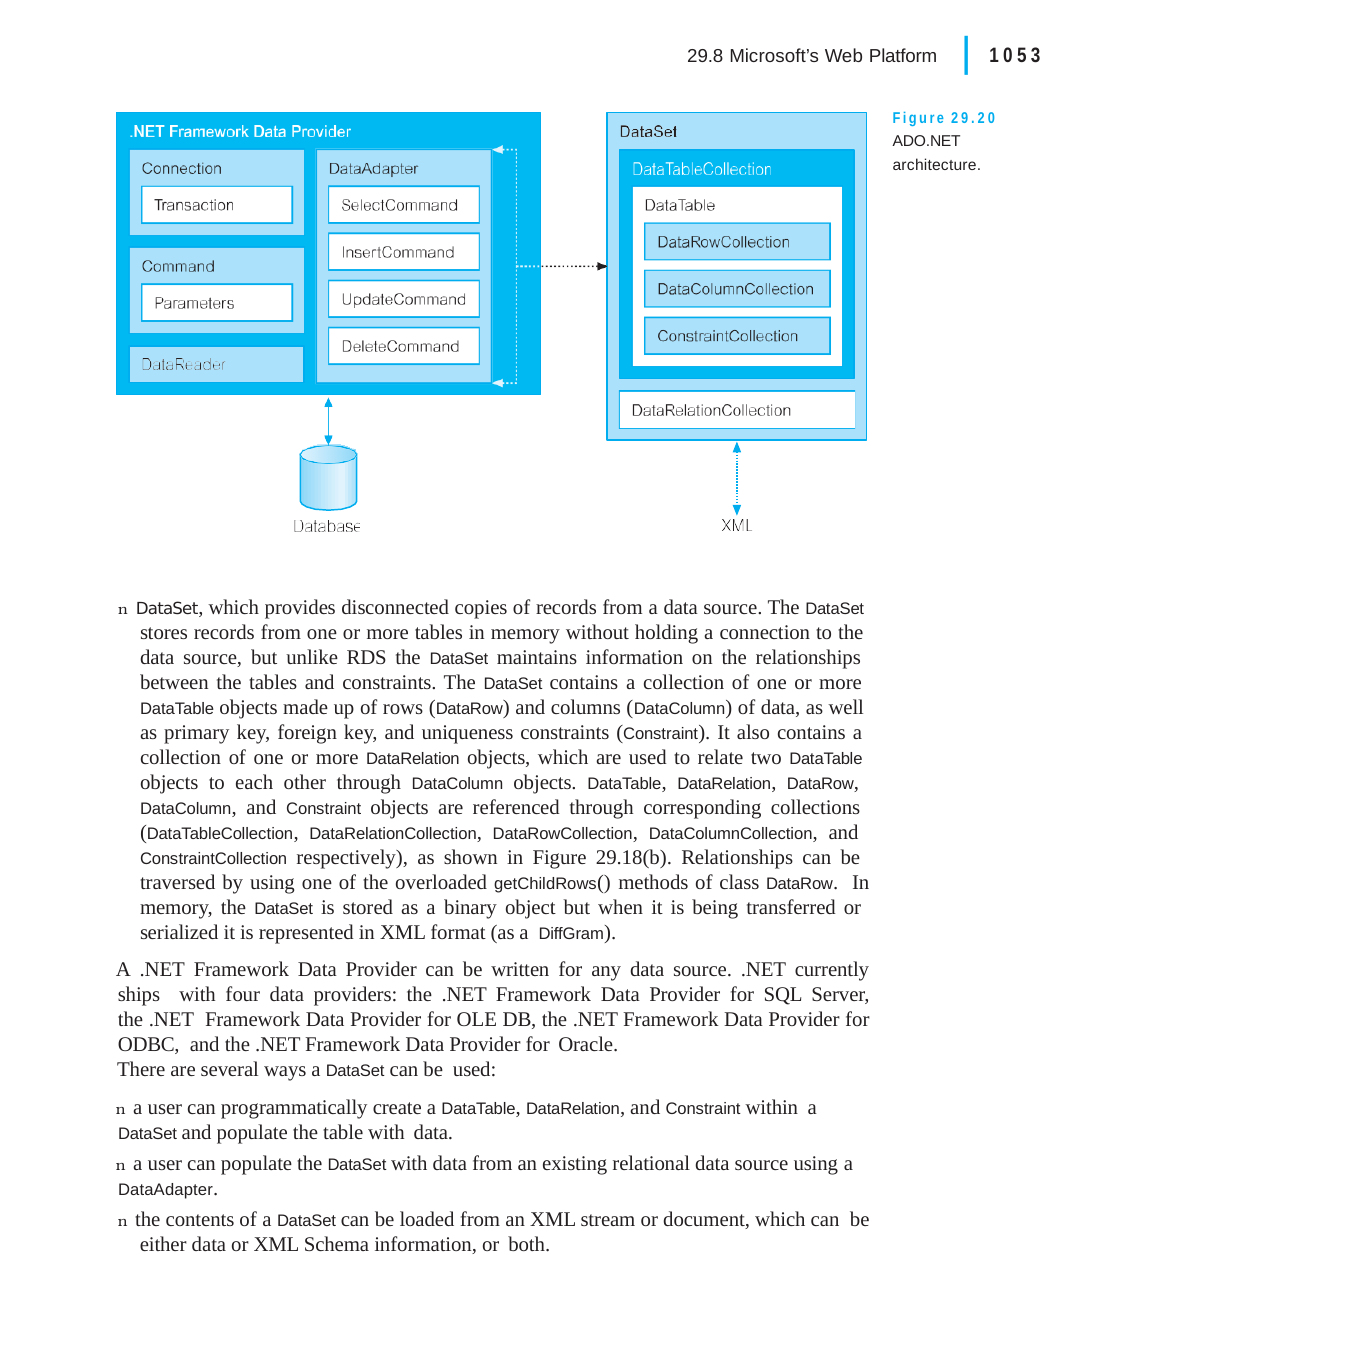

|
29.8 Microsoft’s Web Platform	1053
Figure 29.20
ADO.NET
architecture.

n DataSet, which provides disconnected copies of records from a data source. The DataSet  stores records from one or more tables in memory without holding a connection to the  data source, but unlike RDS the DataSet maintains information on the relationships  between the tables and constraints. The DataSet contains a collection of one or more  DataTable objects made up of rows (DataRow) and columns (DataColumn) of data, as well  as primary key, foreign key, and uniqueness constraints (Constraint). It also contains a  collection of one or more DataRelation objects, which are used to relate two DataTable  objects to each other through DataColumn objects. DataTable, DataRelation, DataRow,  DataColumn, and Constraint objects are referenced through corresponding collections  (DataTableCollection, DataRelationCollection, DataRowCollection, DataColumnCollection, and  ConstraintCollection respectively), as shown in Figure 29.18(b). Relationships can be  traversed by using one of the overloaded getChildRows() methods of class DataRow.  In memory, the DataSet is stored as a binary object but when it is being transferred or  serialized it is represented in XML format (as a DiffGram).
A .NET Framework Data Provider can be written for any data source. .NET currently ships  with four data providers: the .NET Framework Data Provider for SQL Server, the .NET  Framework Data Provider for OLE DB, the .NET Framework Data Provider for ODBC,  and the .NET Framework Data Provider for Oracle.
There are several ways a DataSet can be used:
n a user can programmatically create a DataTable, DataRelation, and Constraint within a
DataSet and populate the table with data.
n a user can populate the DataSet with data from an existing relational data source using a
DataAdapter.
n the contents of a DataSet can be loaded from an XML stream or document, which can  be either data or XML Schema information, or both.